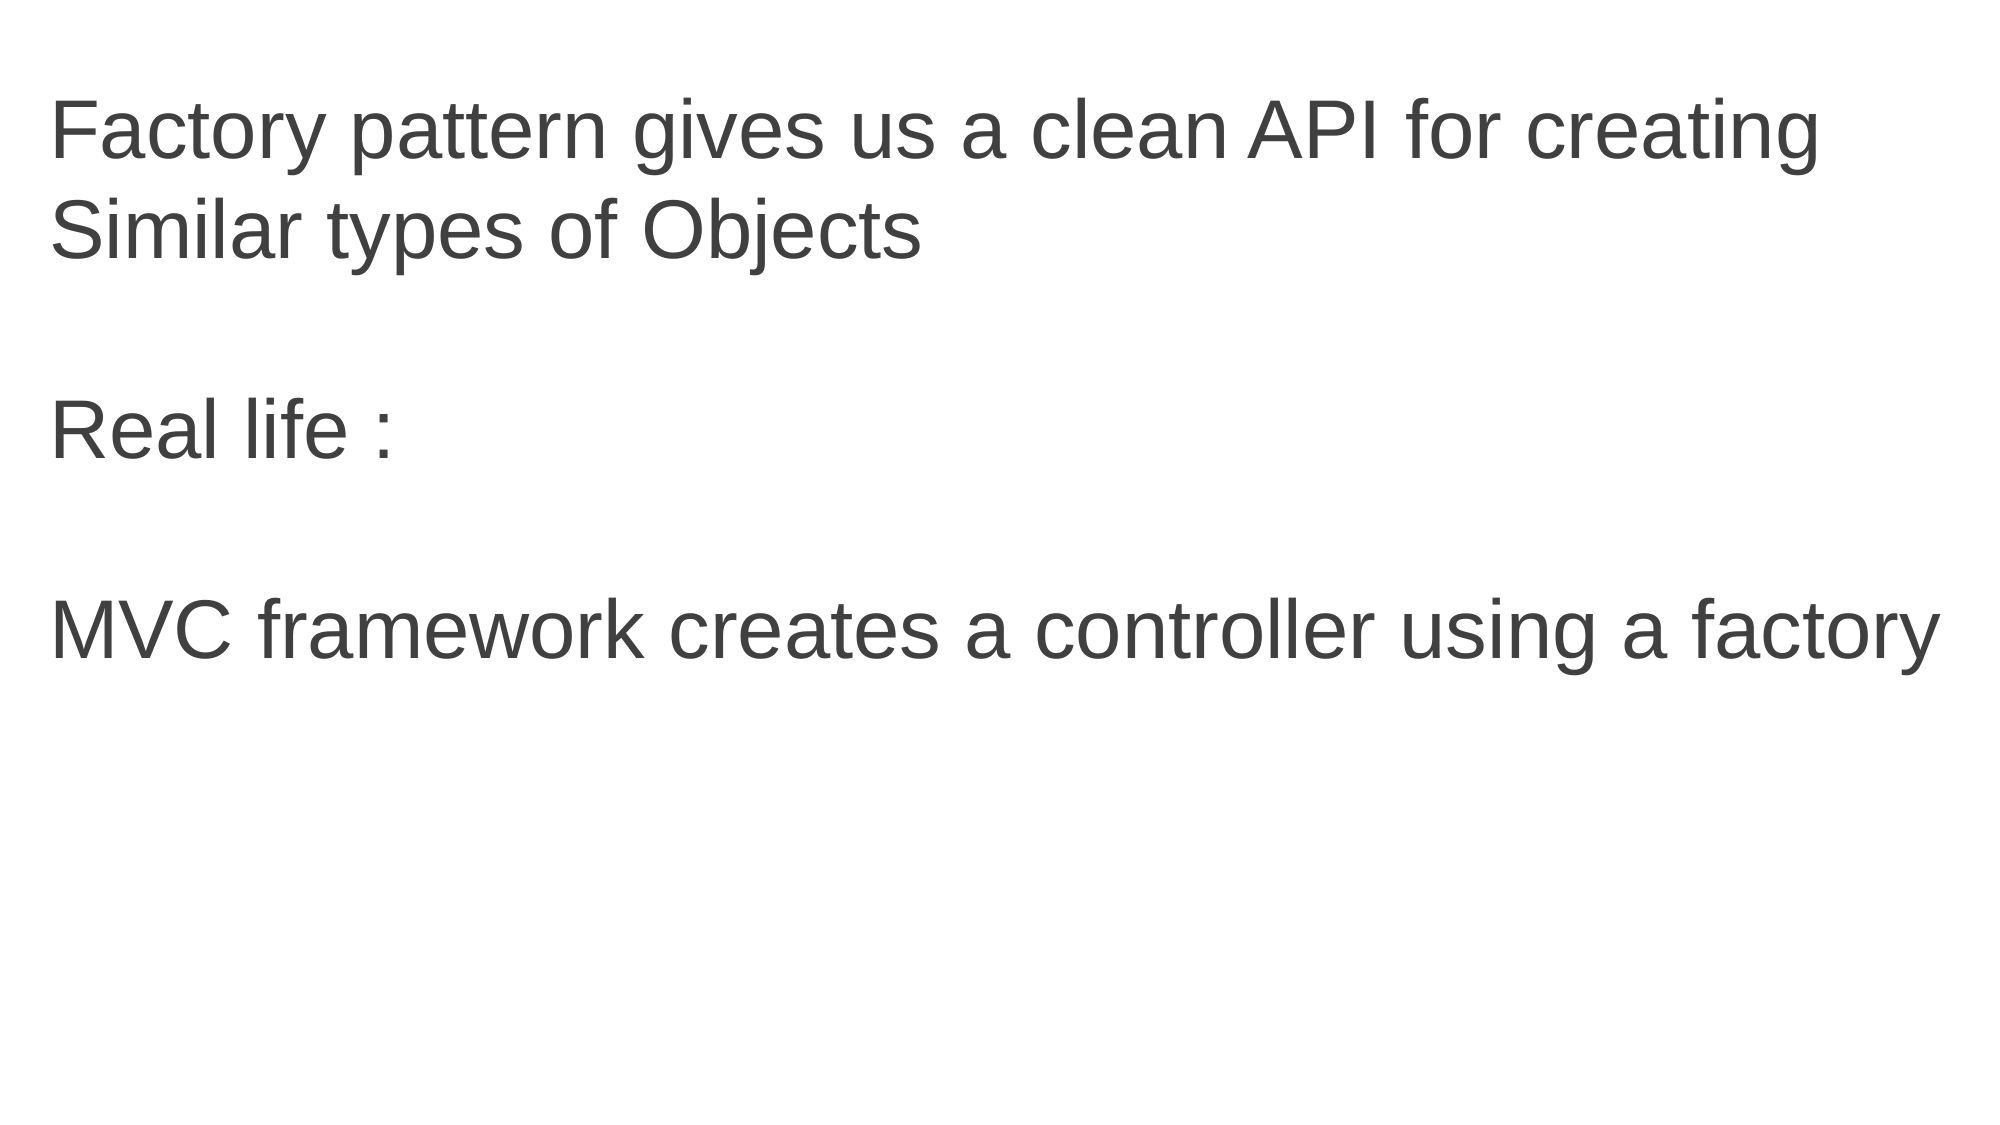

Factory pattern gives us a clean API for creating
Similar types of Objects

Real life :

MVC framework creates a controller using a factory